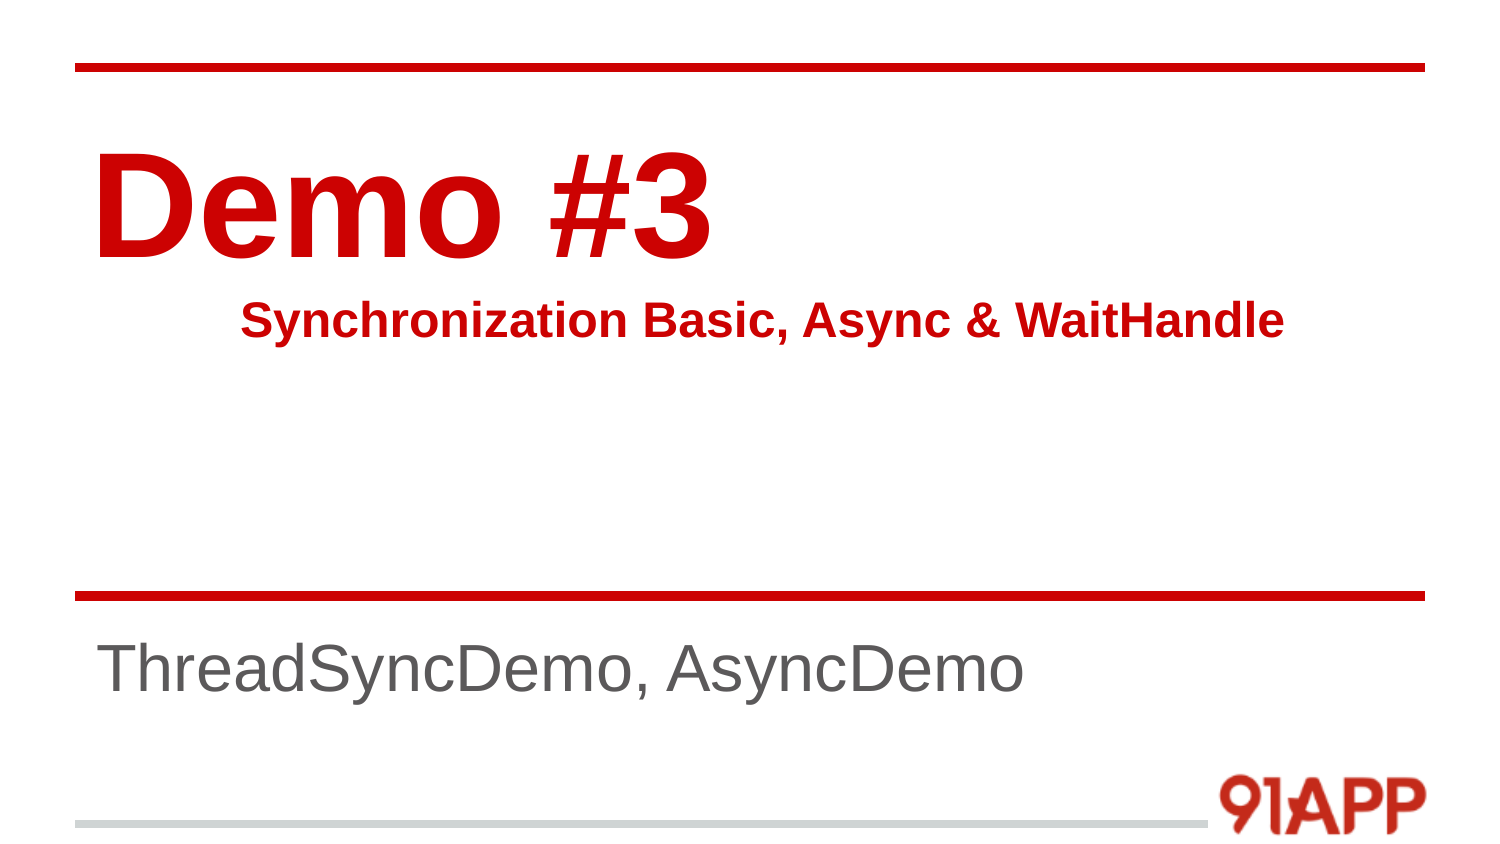

# Demo #3 Synchronization Basic, Async & WaitHandle
ThreadSyncDemo, AsyncDemo